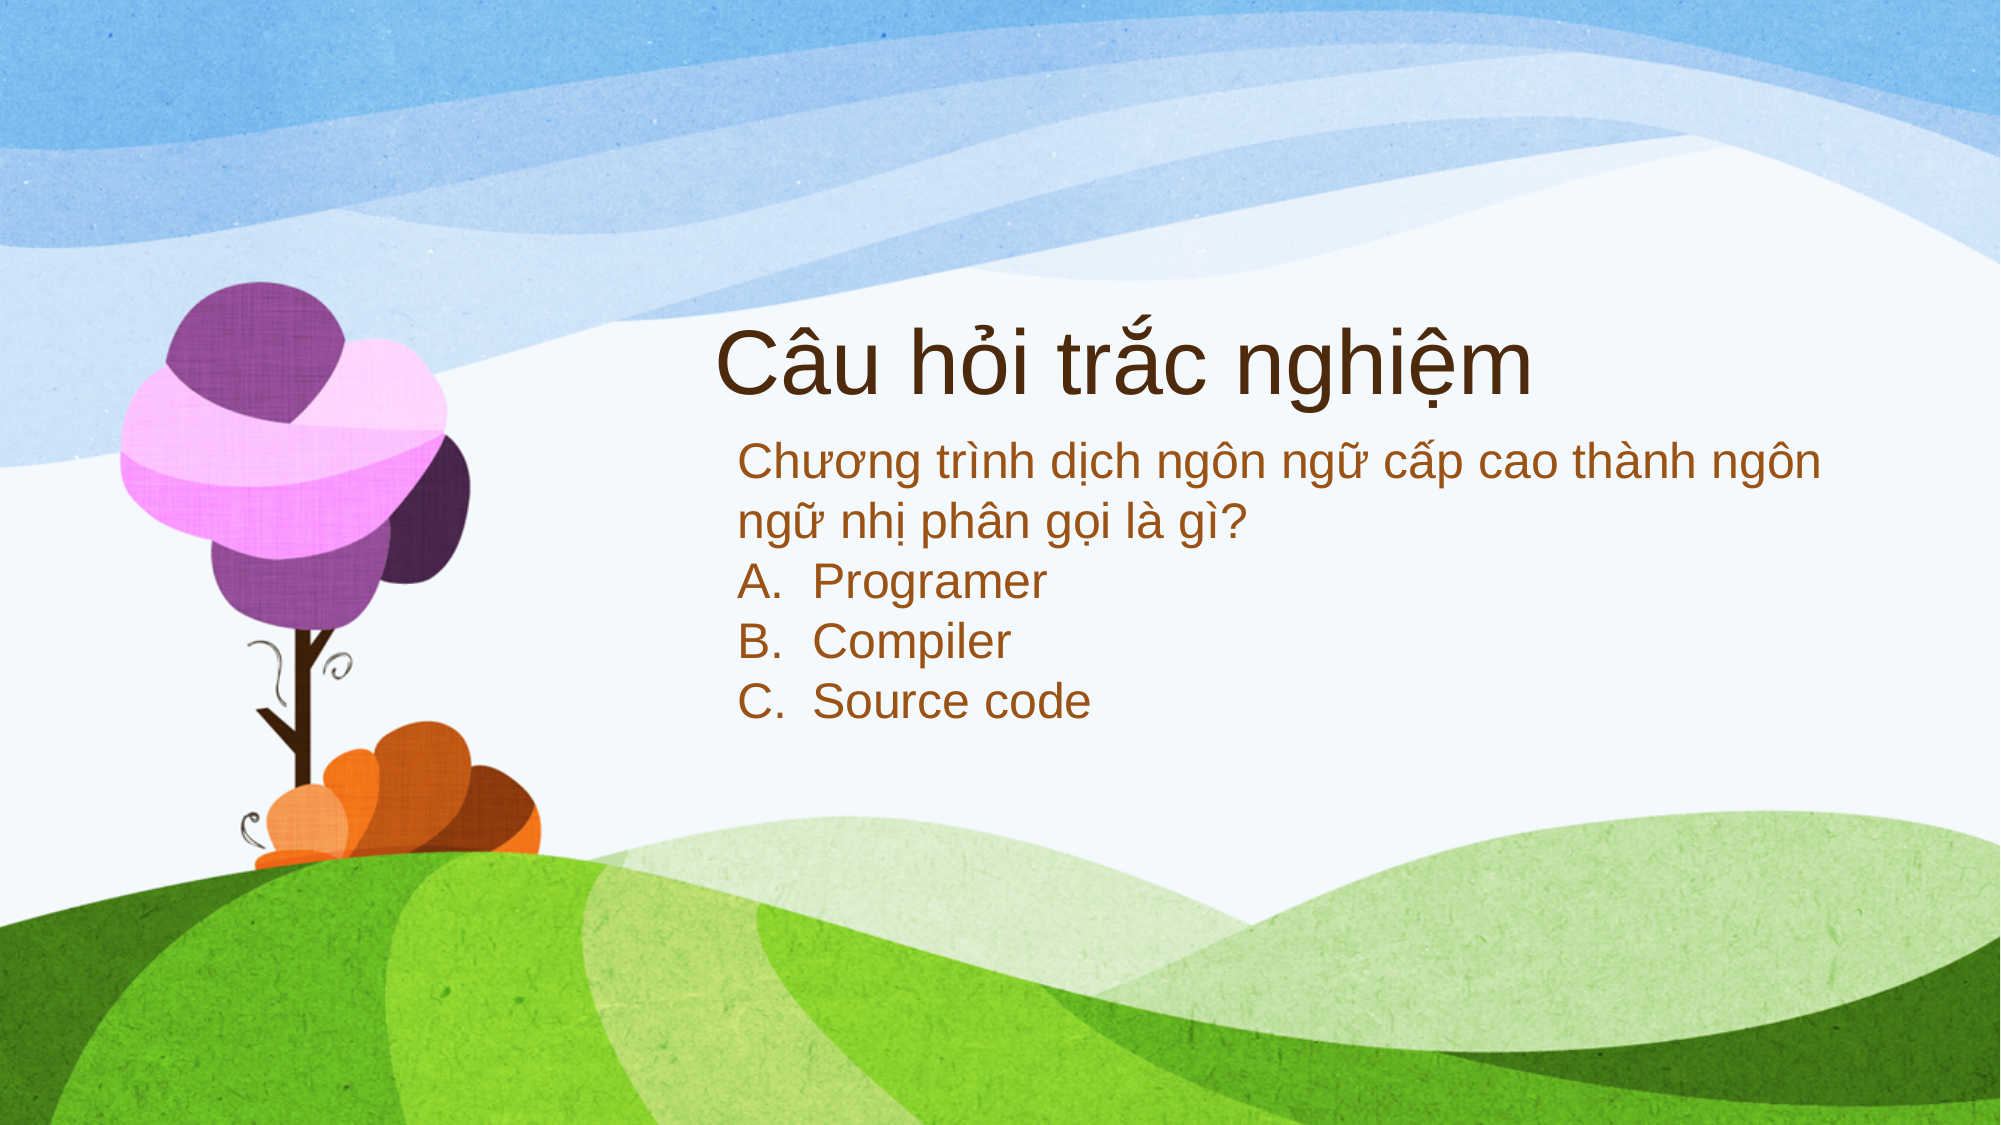

# Câu hỏi trắc nghiệm
Chương trình dịch ngôn ngữ cấp cao thành ngôn ngữ nhị phân gọi là gì?
Programer
Compiler
Source code